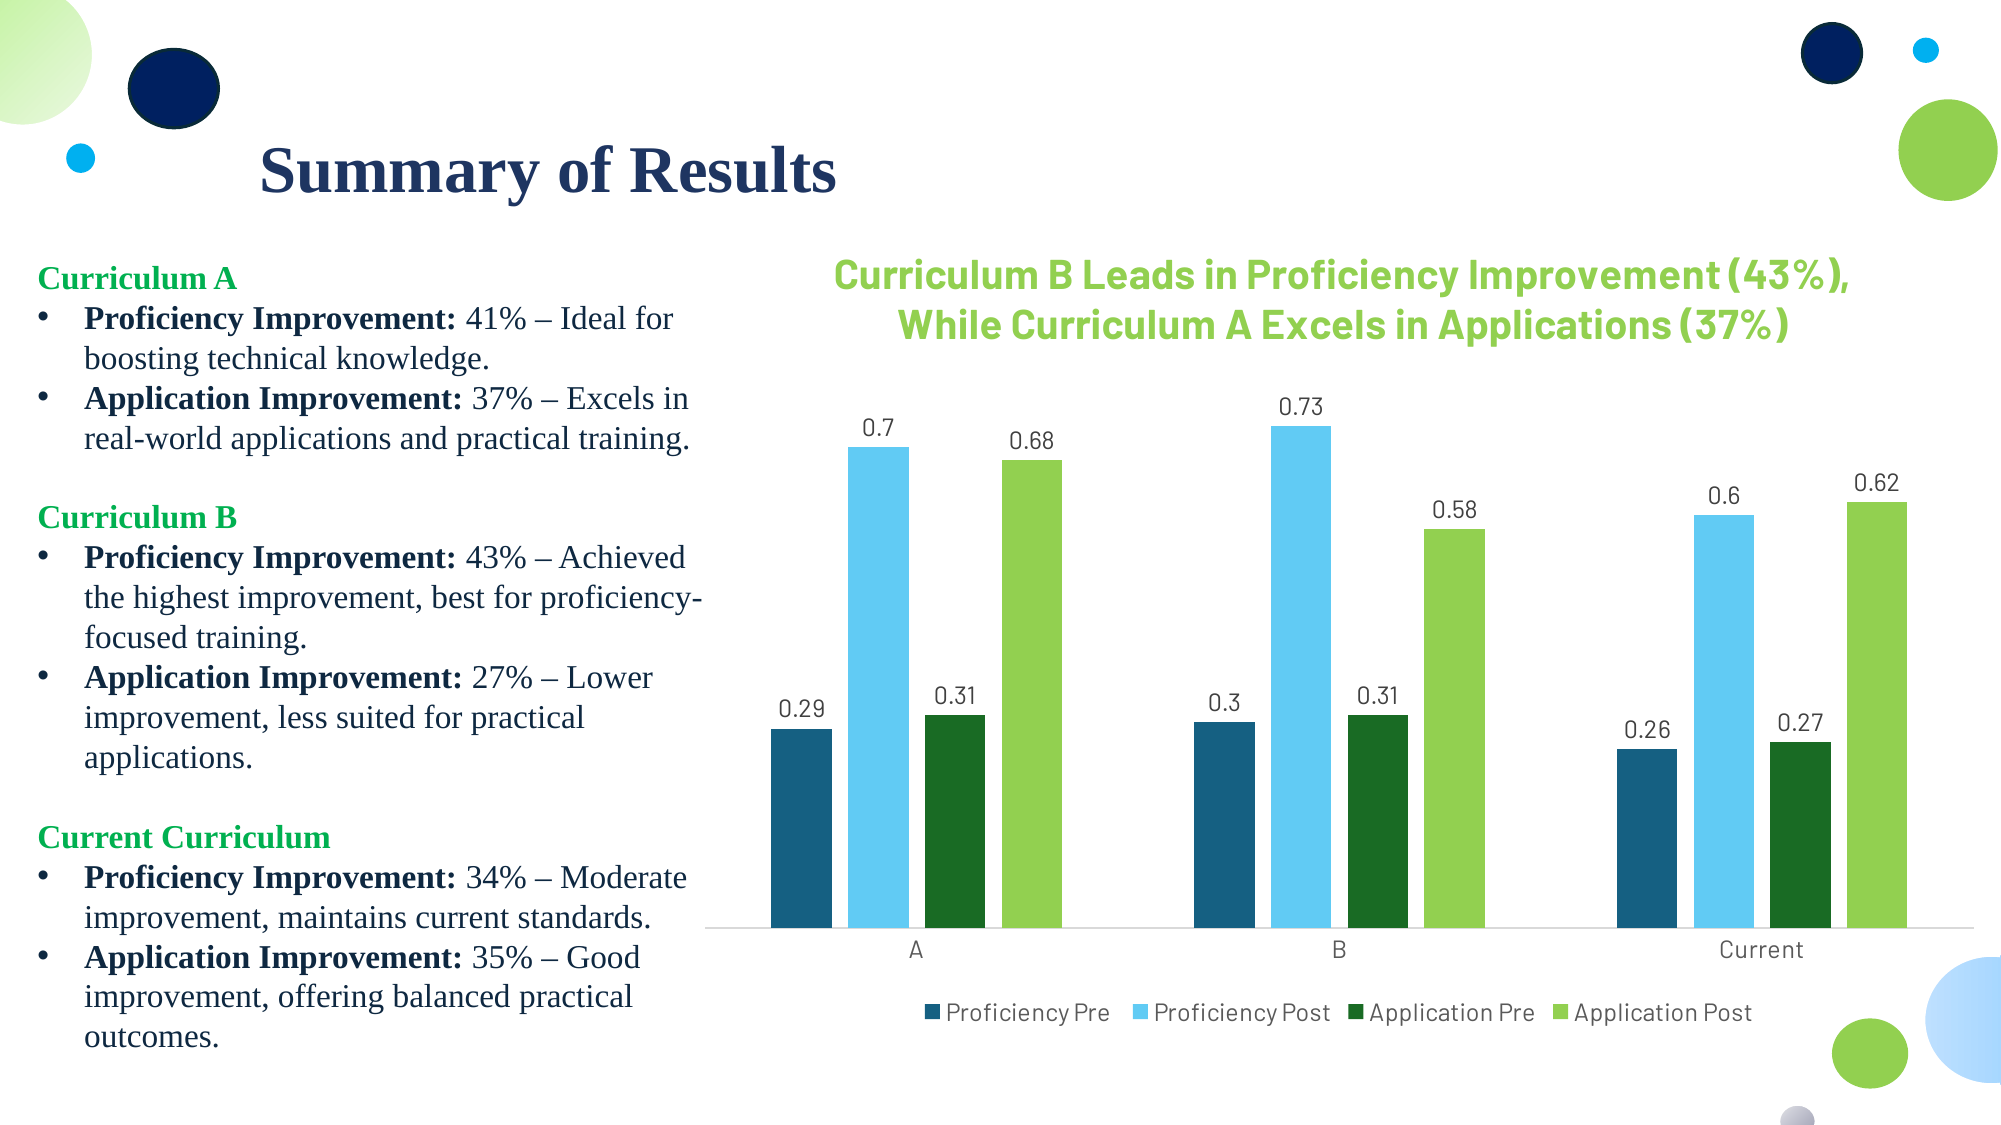

Summary of Results

### Chart: Curriculum B Leads in Proficiency Improvement (43%), While Curriculum A Excels in Applications (37%)

| Category | Proficiency | Proficiency | Application | Application |
|---|---|---|---|---|
| A | 0.29 | 0.7 | 0.31 | 0.68 |
| B | 0.3 | 0.73 | 0.31 | 0.58 |
| Current | 0.26 | 0.6 | 0.27 | 0.62 |
Curriculum A
Proficiency Improvement: 41% – Ideal for boosting technical knowledge.
Application Improvement: 37% – Excels in real-world applications and practical training.

Curriculum B
Proficiency Improvement: 43% – Achieved the highest improvement, best for proficiency-focused training.
Application Improvement: 27% – Lower improvement, less suited for practical applications.

Current Curriculum
Proficiency Improvement: 34% – Moderate improvement, maintains current standards.
Application Improvement: 35% – Good improvement, offering balanced practical outcomes.